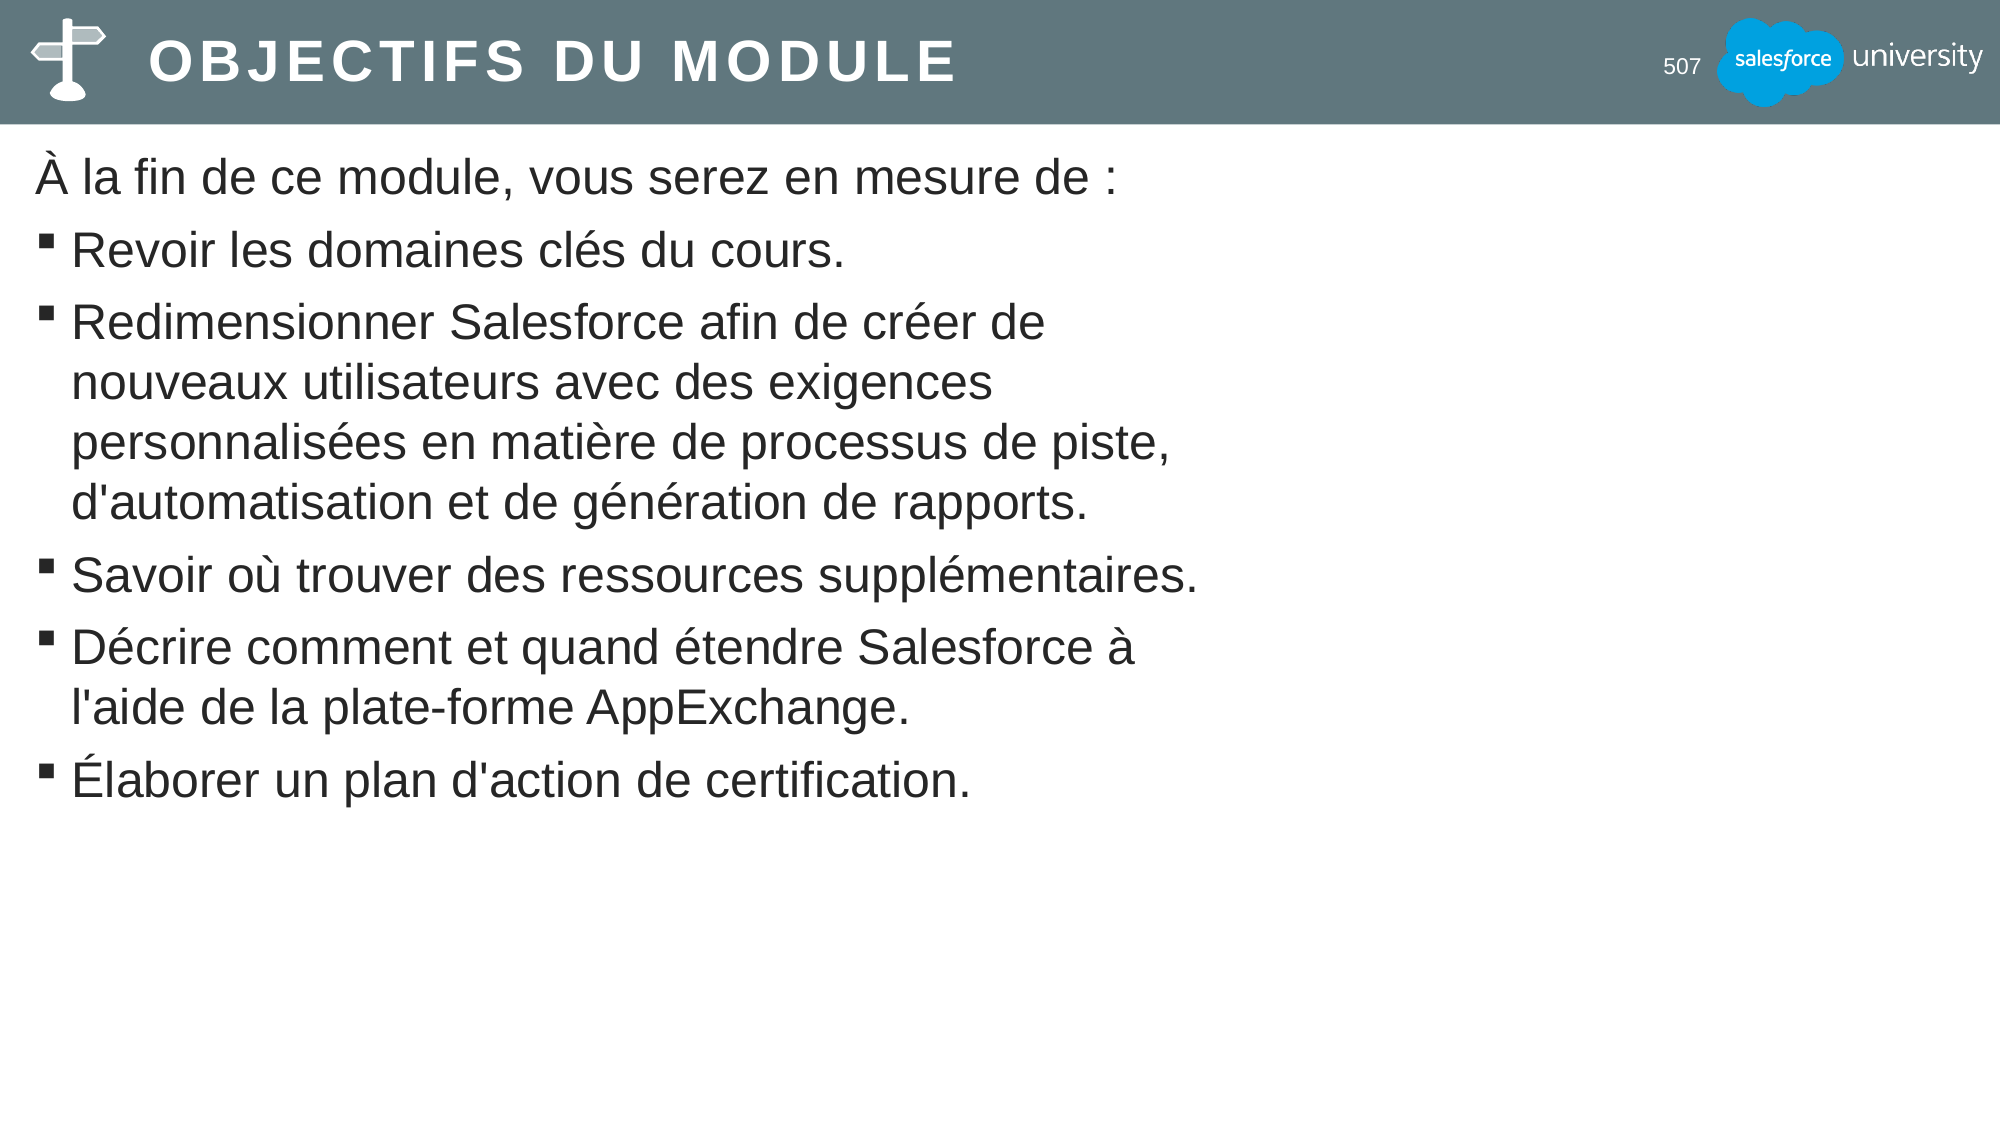

# Objectifs du module
507
À la fin de ce module, vous serez en mesure de :
Revoir les domaines clés du cours.
Redimensionner Salesforce afin de créer de nouveaux utilisateurs avec des exigences personnalisées en matière de processus de piste, d'automatisation et de génération de rapports.
Savoir où trouver des ressources supplémentaires.
Décrire comment et quand étendre Salesforce à l'aide de la plate-forme AppExchange.
Élaborer un plan d'action de certification.